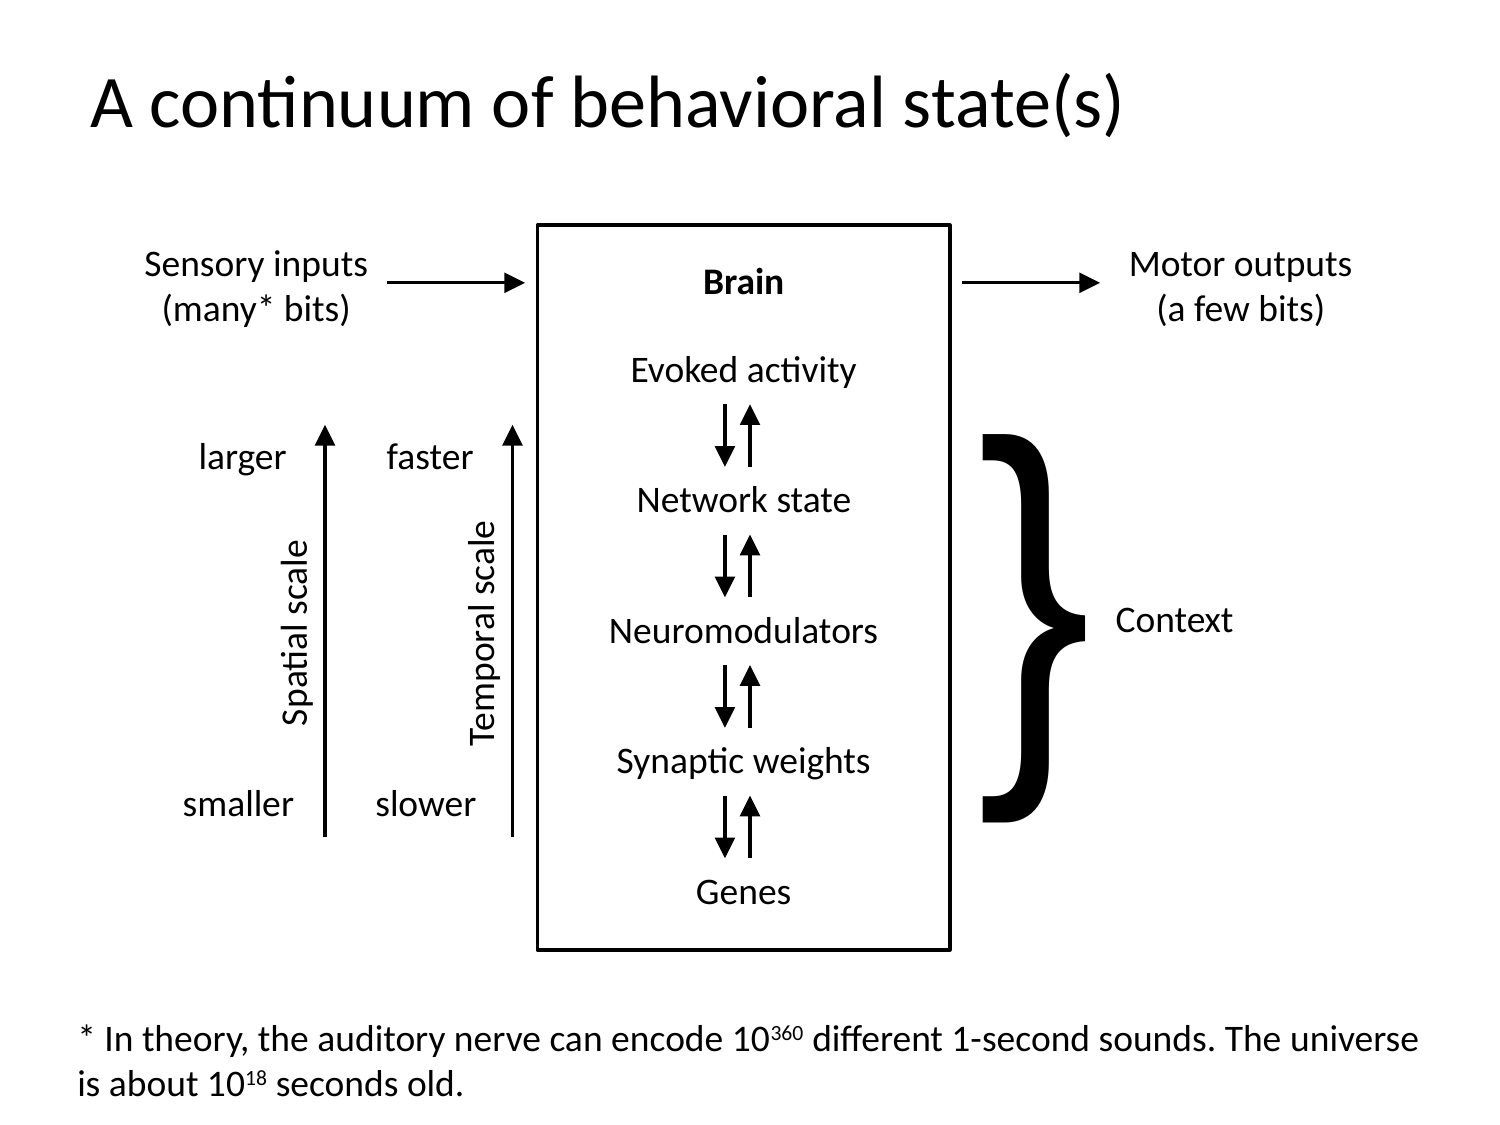

# A continuum of behavioral state(s)

Sensory inputs
(many* bits)
Motor outputs
(a few bits)
Brain
}
Evoked activity
larger
faster
Network state
Context
Neuromodulators
Spatial scale
Temporal scale
Synaptic weights
smaller
slower
Genes
* In theory, the auditory nerve can encode 10360 different 1-second sounds. The universe is about 1018 seconds old.